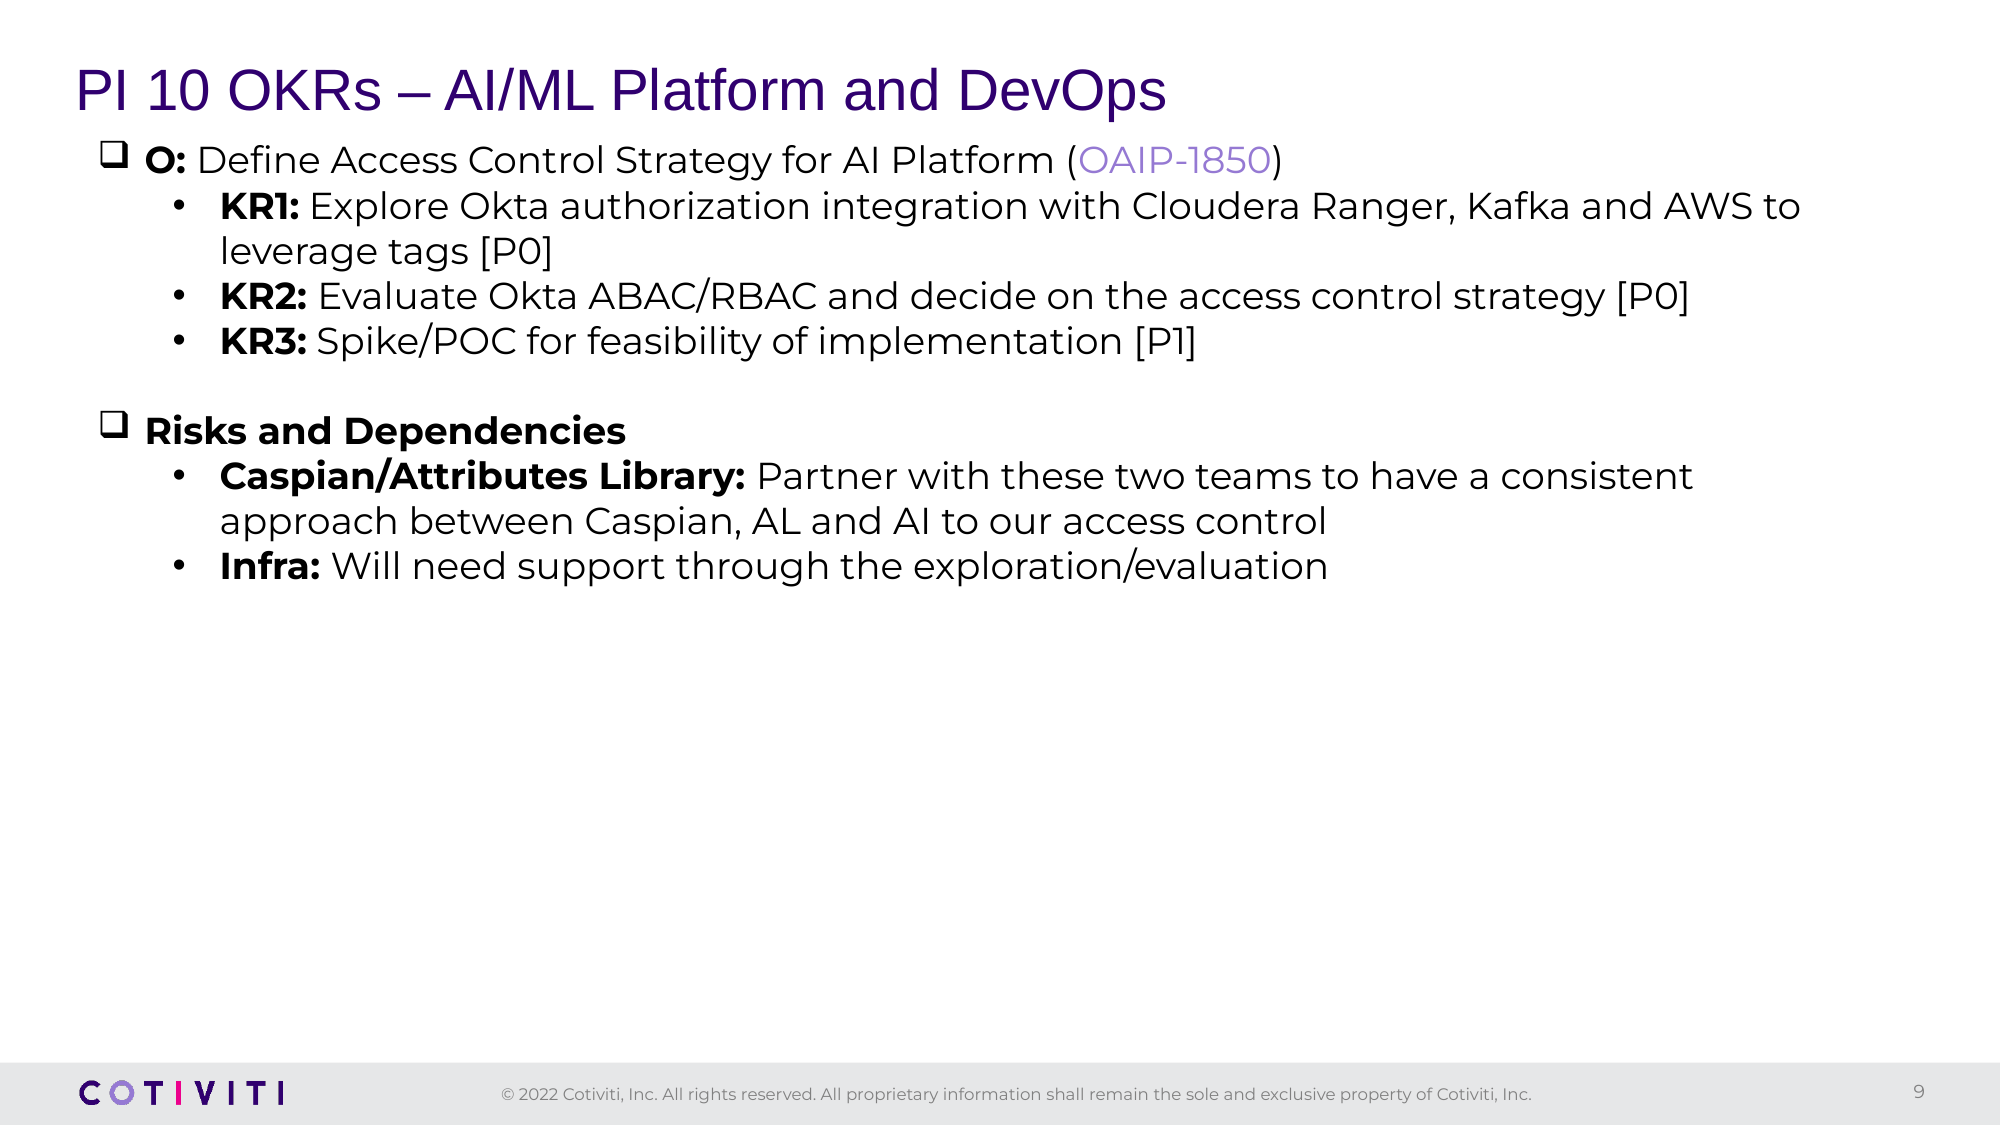

# PI 10 OKRs – AI/ML Platform and DevOps
O: Define Access Control Strategy for AI Platform (OAIP-1850)
KR1: Explore Okta authorization integration with Cloudera Ranger, Kafka and AWS to leverage tags [P0]
KR2: Evaluate Okta ABAC/RBAC and decide on the access control strategy [P0]
KR3: Spike/POC for feasibility of implementation [P1]

Risks and Dependencies
Caspian/Attributes Library: Partner with these two teams to have a consistent approach between Caspian, AL and AI to our access control
Infra: Will need support through the exploration/evaluation

9